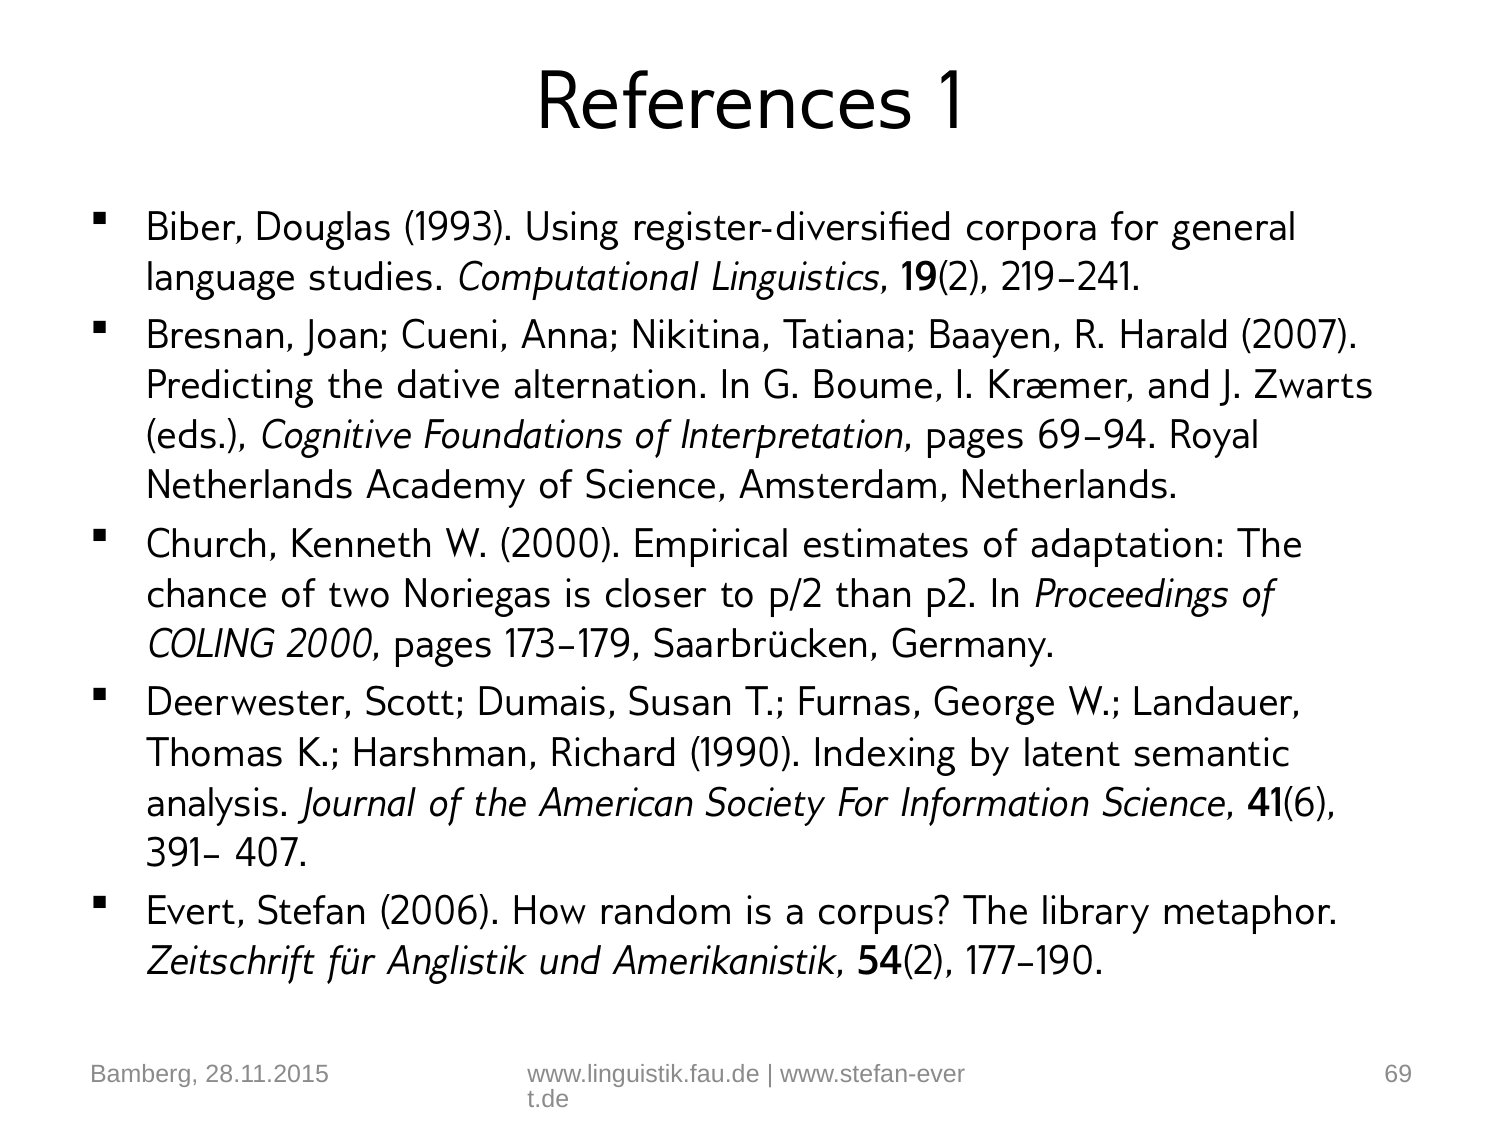

# References 1
Biber, Douglas (1993). Using register-diversified corpora for general language studies. Computational Linguistics, 19(2), 219–241.
Bresnan, Joan; Cueni, Anna; Nikitina, Tatiana; Baayen, R. Harald (2007). Predicting the dative alternation. In G. Boume, I. Kraemer, and J. Zwarts (eds.), Cognitive Foundations of Interpretation, pages 69–94. Royal Netherlands Academy of Science, Amsterdam, Netherlands.
Church, Kenneth W. (2000). Empirical estimates of adaptation: The chance of two Noriegas is closer to p/2 than p2. In Proceedings of COLING 2000, pages 173–179, Saarbrücken, Germany.
Deerwester, Scott; Dumais, Susan T.; Furnas, George W.; Landauer, Thomas K.; Harshman, Richard (1990). Indexing by latent semantic analysis. Journal of the American Society For Information Science, 41(6), 391– 407.
Evert, Stefan (2006). How random is a corpus? The library metaphor. Zeitschrift für Anglistik und Amerikanistik, 54(2), 177–190.
Bamberg, 28.11.2015
www.linguistik.fau.de | www.stefan-evert.de
69